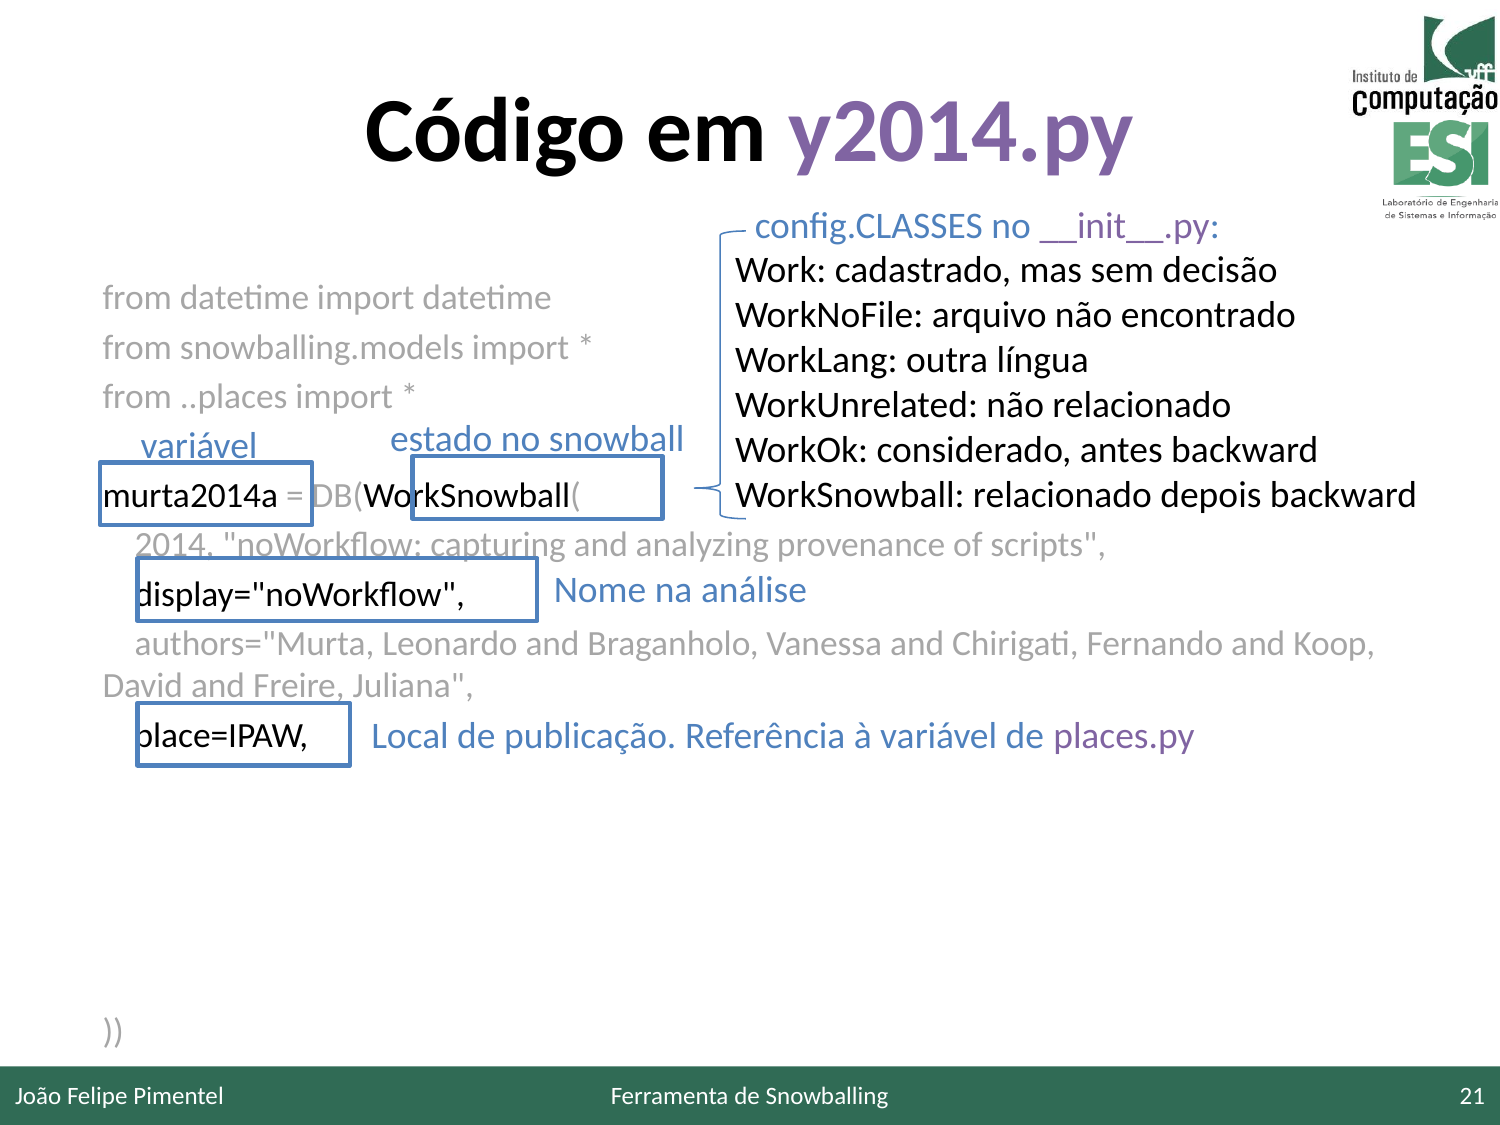

# Código em y2014.py
config.CLASSES no __init__.py:

Work: cadastrado, mas sem decisão
WorkNoFile: arquivo não encontrado
WorkLang: outra língua
WorkUnrelated: não relacionado
WorkOk: considerado, antes backward
WorkSnowball: relacionado depois backward
from datetime import datetime
from snowballing.models import *
from ..places import *

murta2014a = DB(WorkSnowball(
    2014, "noWorkflow: capturing and analyzing provenance of scripts",
    display="noWorkflow",
    authors="Murta, Leonardo and Braganholo, Vanessa and Chirigati, Fernando and Koop, David and Freire, Juliana",
    place=IPAW,

))
estado no snowball
variável

Nome na análise

Local de publicação. Referência à variável de places.py
João Felipe Pimentel
Ferramenta de Snowballing
21